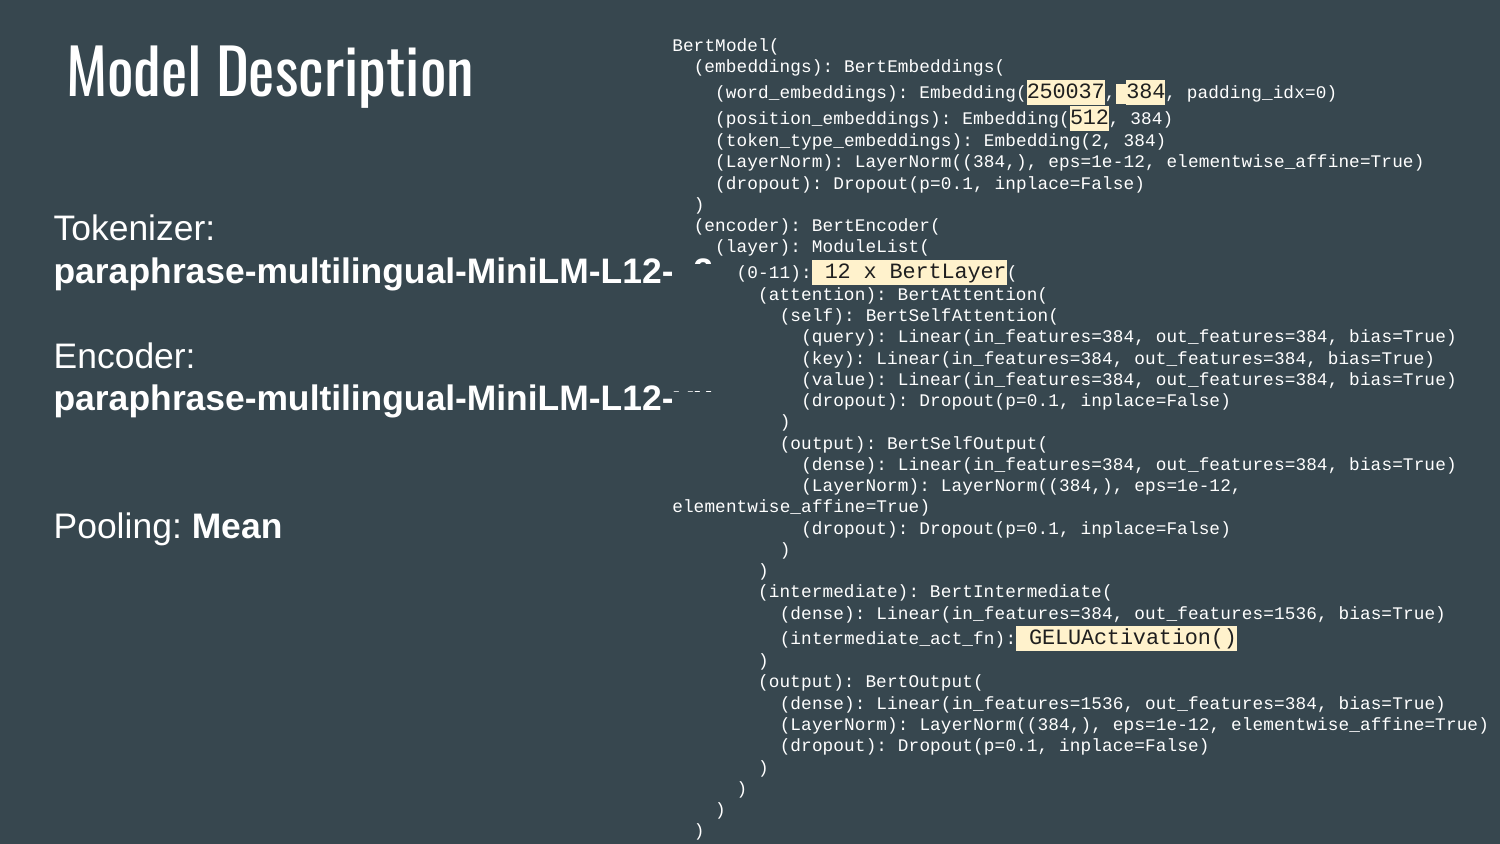

# Model Description
BertModel(
  (embeddings): BertEmbeddings(
    (word_embeddings): Embedding(250037, 384, padding_idx=0)
    (position_embeddings): Embedding(512, 384)
    (token_type_embeddings): Embedding(2, 384)
    (LayerNorm): LayerNorm((384,), eps=1e-12, elementwise_affine=True)
    (dropout): Dropout(p=0.1, inplace=False)
  )
  (encoder): BertEncoder(
    (layer): ModuleList(
      (0-11): 12 x BertLayer(
        (attention): BertAttention(
          (self): BertSelfAttention(
            (query): Linear(in_features=384, out_features=384, bias=True)
            (key): Linear(in_features=384, out_features=384, bias=True)
            (value): Linear(in_features=384, out_features=384, bias=True)
            (dropout): Dropout(p=0.1, inplace=False)
          )
          (output): BertSelfOutput(
            (dense): Linear(in_features=384, out_features=384, bias=True)
            (LayerNorm): LayerNorm((384,), eps=1e-12, elementwise_affine=True)
            (dropout): Dropout(p=0.1, inplace=False)
          )
        )
        (intermediate): BertIntermediate(
          (dense): Linear(in_features=384, out_features=1536, bias=True)
          (intermediate_act_fn): GELUActivation()
        )
        (output): BertOutput(
          (dense): Linear(in_features=1536, out_features=384, bias=True)
          (LayerNorm): LayerNorm((384,), eps=1e-12, elementwise_affine=True)
          (dropout): Dropout(p=0.1, inplace=False)
        )
      )
    )
  )

Tokenizer:
paraphrase-multilingual-MiniLM-L12-v2

Encoder:
paraphrase-multilingual-MiniLM-L12-v2

Pooling: Mean